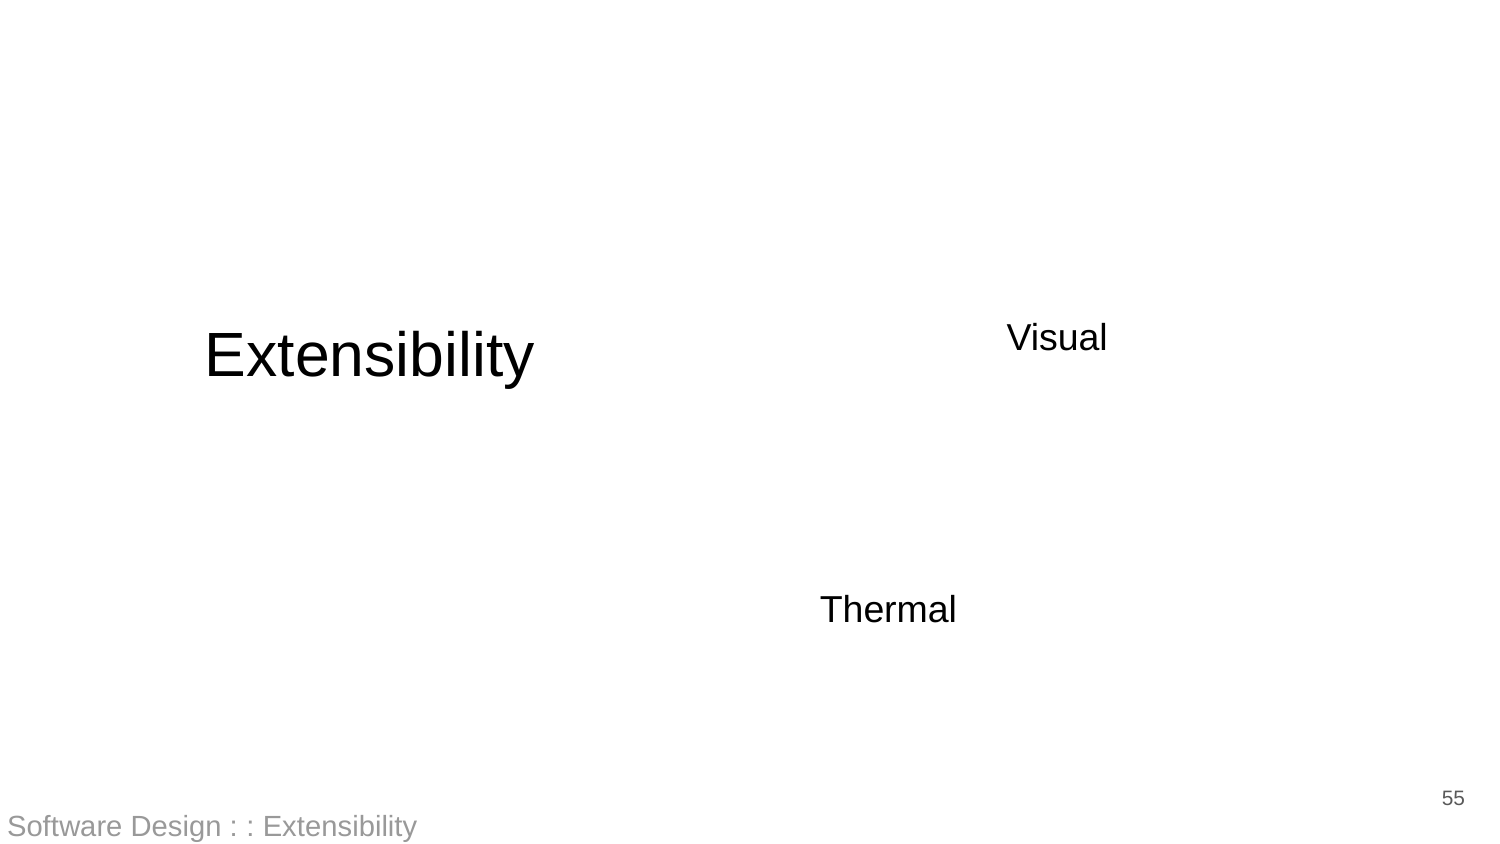

Extensibility
Visual
Thermal
55
Software Design : : Extensibility